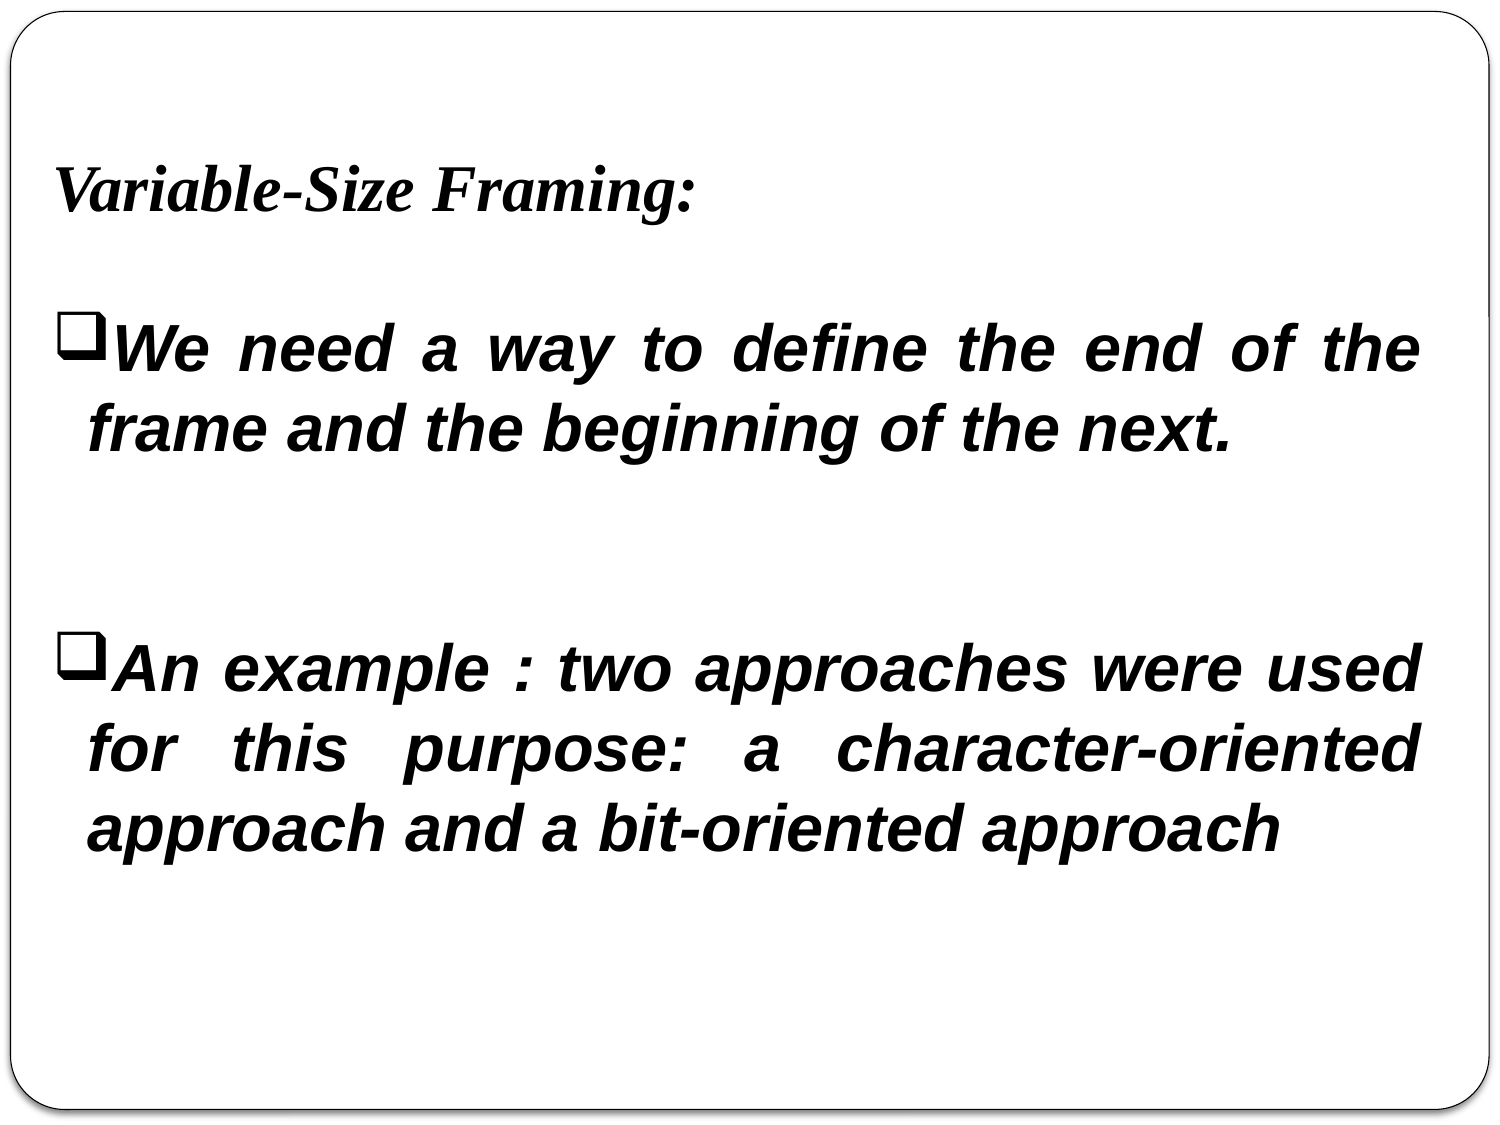

Variable-Size Framing:

We need a way to define the end of the frame and the beginning of the next.

An example : two approaches were used for this purpose: a character-oriented approach and a bit-oriented approach
9.45